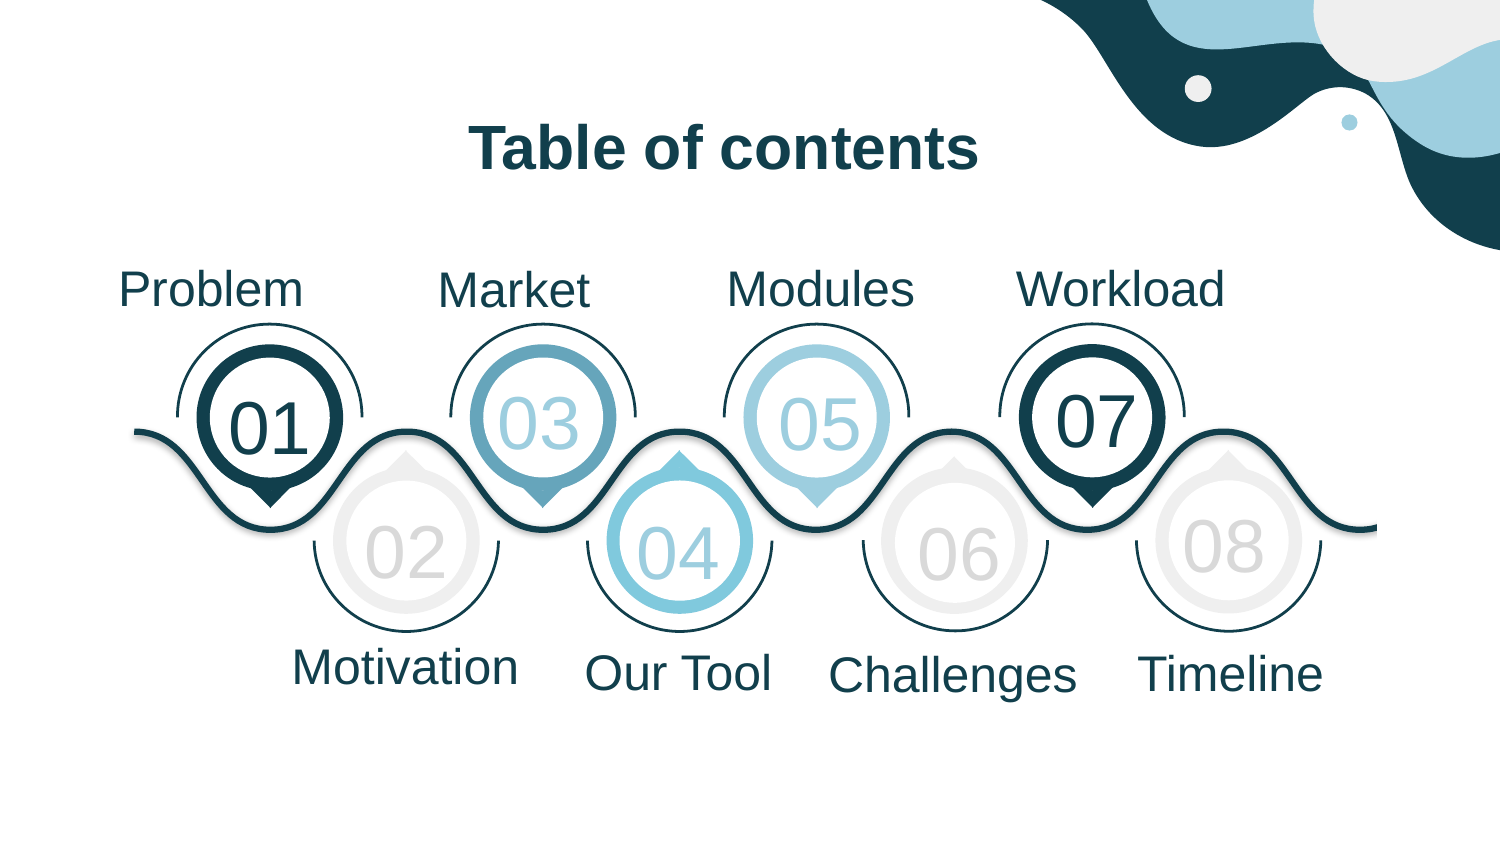

# Table of contents

Workload
Modules
Problem
Market

07
03
05
01

08
02
04
06

Motivation
Our Tool
Timeline
Challenges